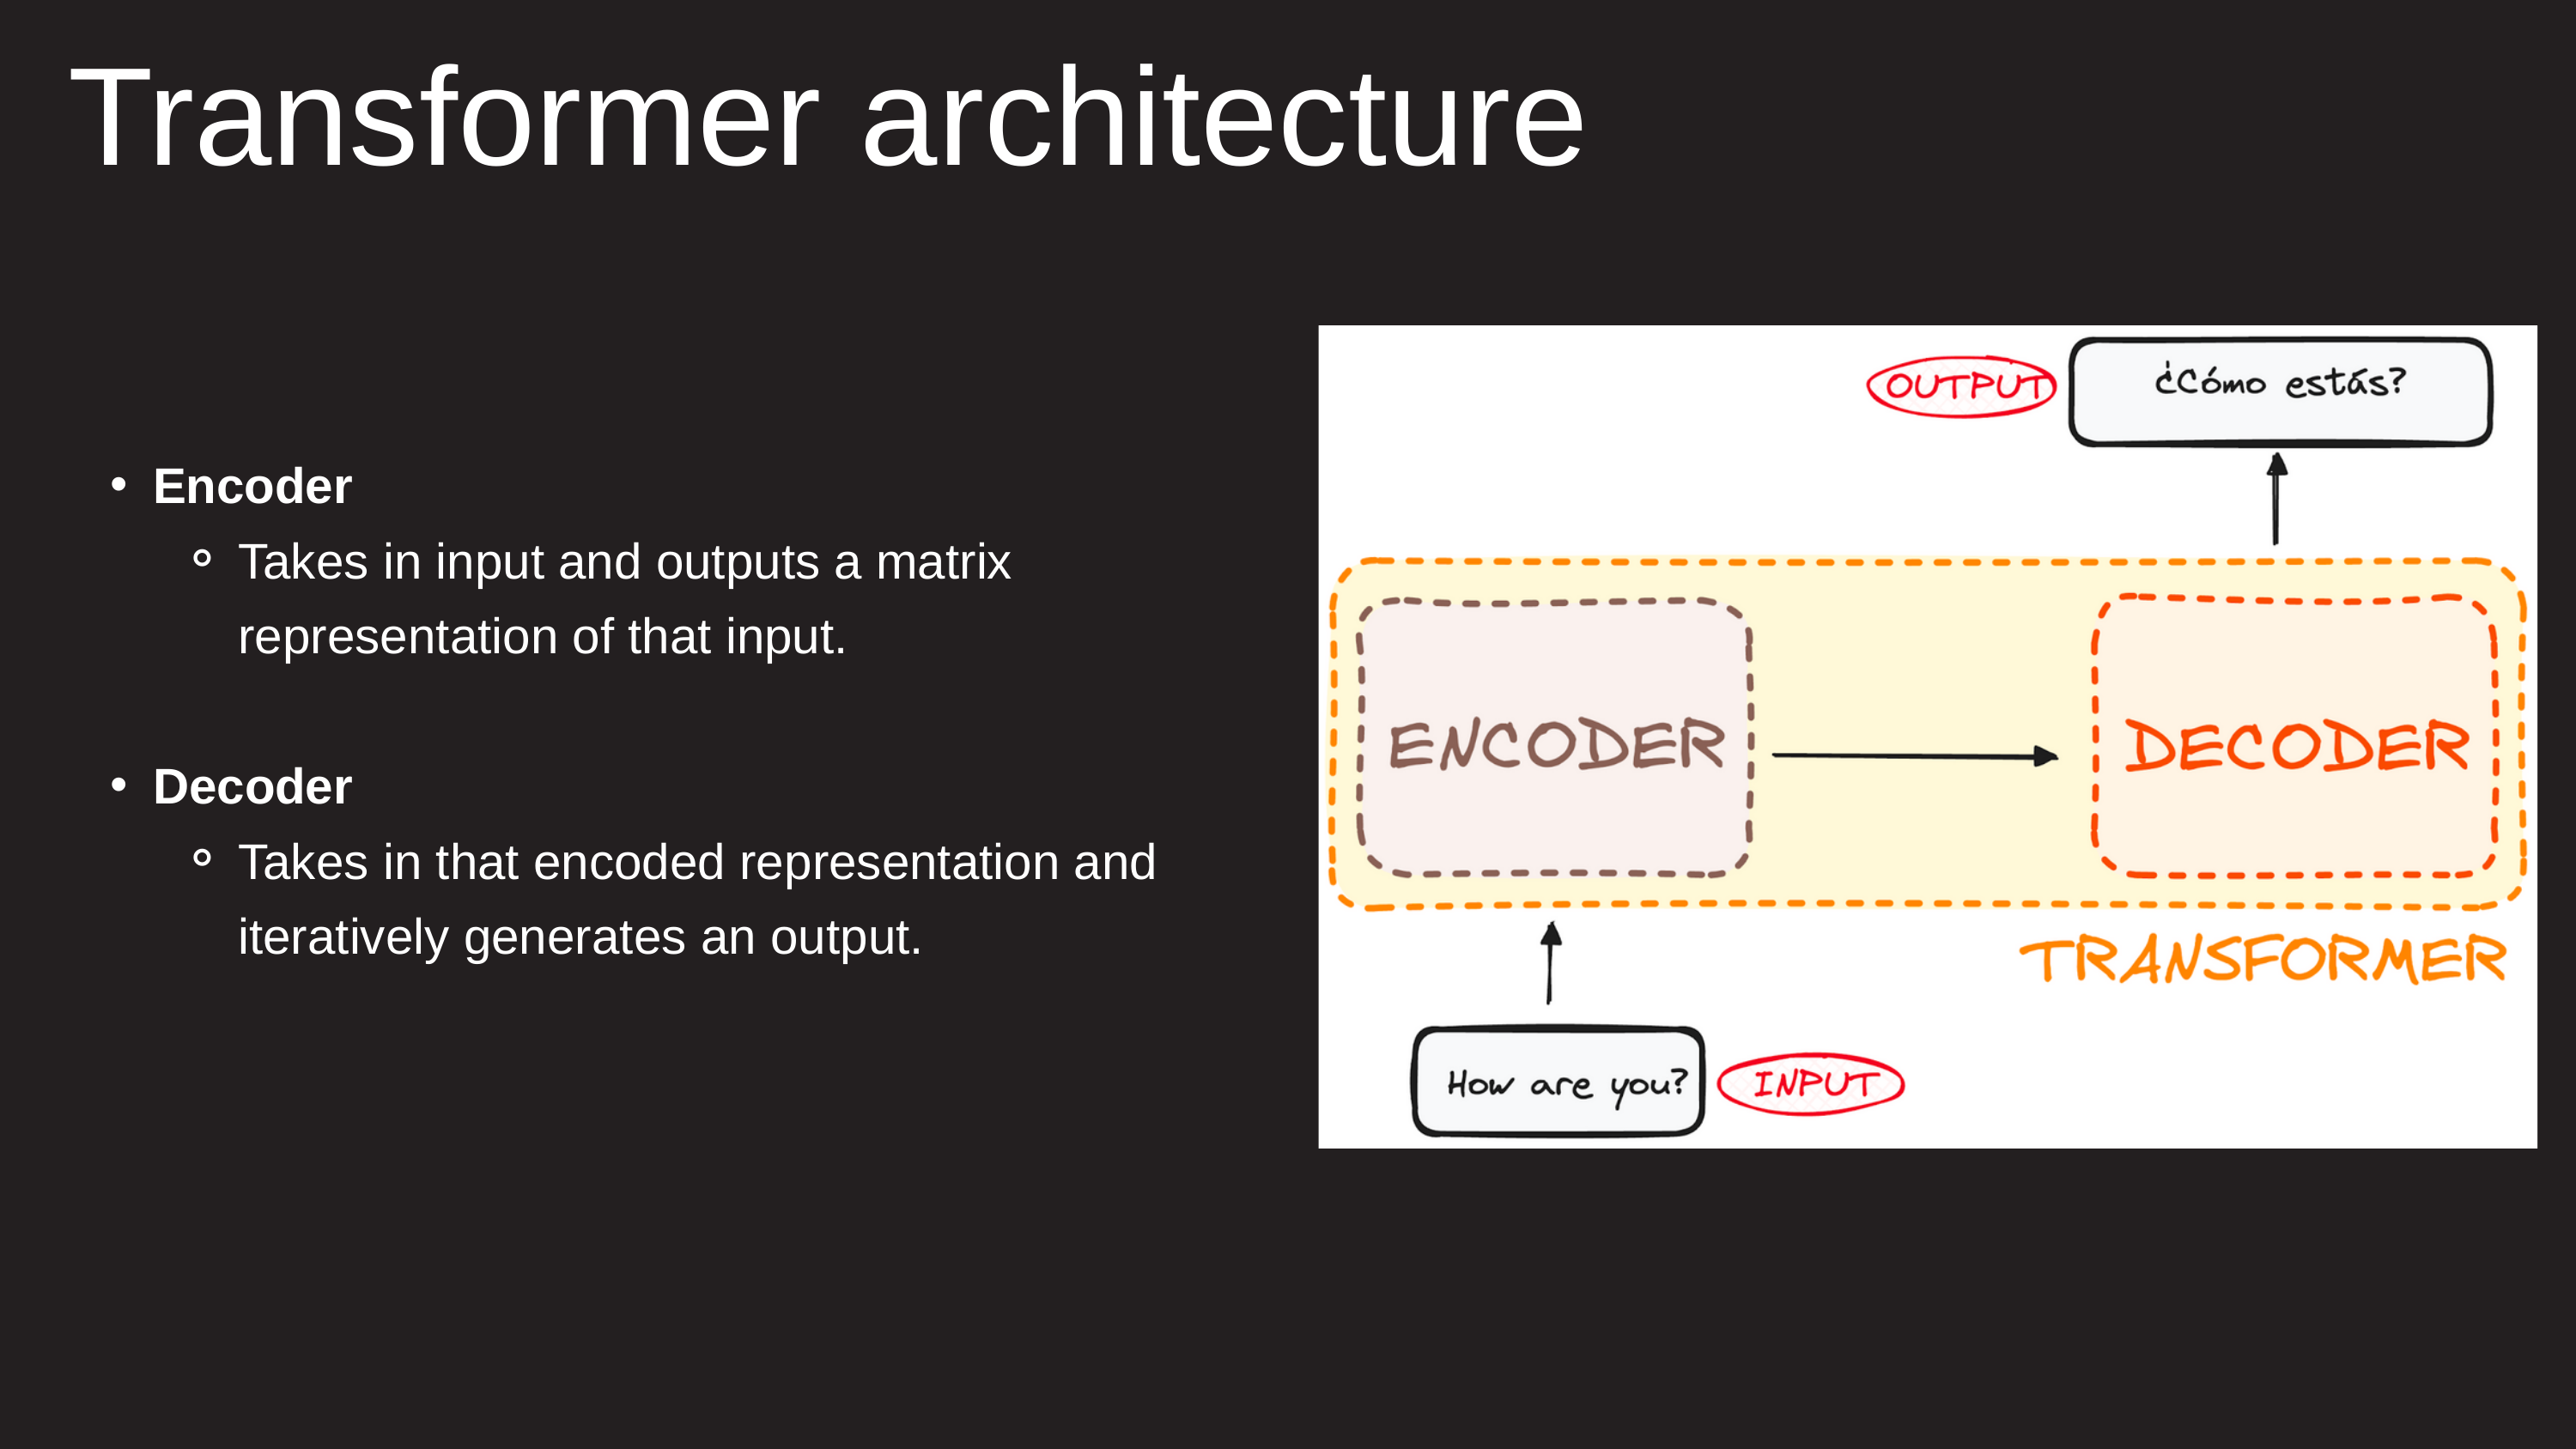

Transformer architecture

Encoder
Takes in input and outputs a matrix representation of that input.

Decoder
Takes in that encoded representation and iteratively generates an output.